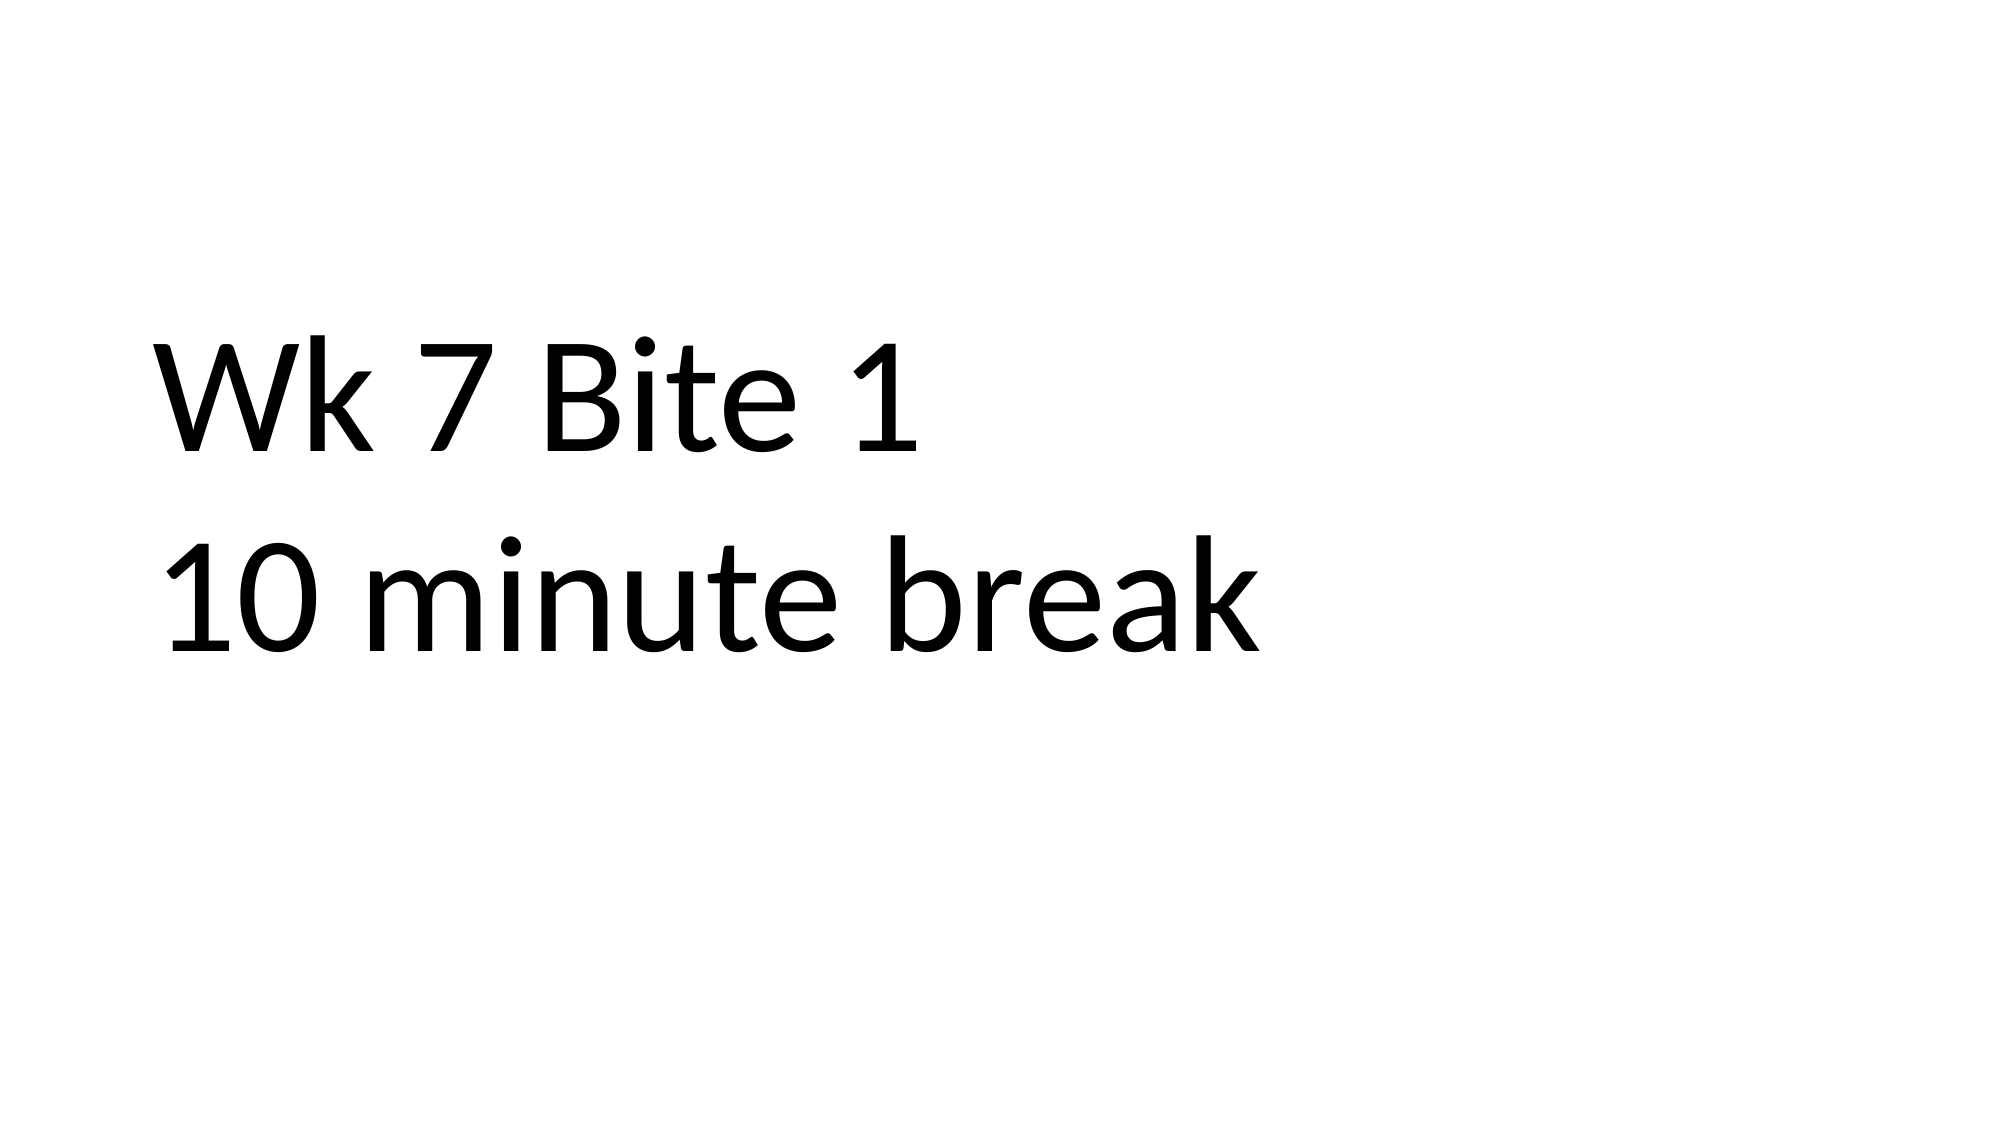

Wk 7 Bite 1
10 minute break